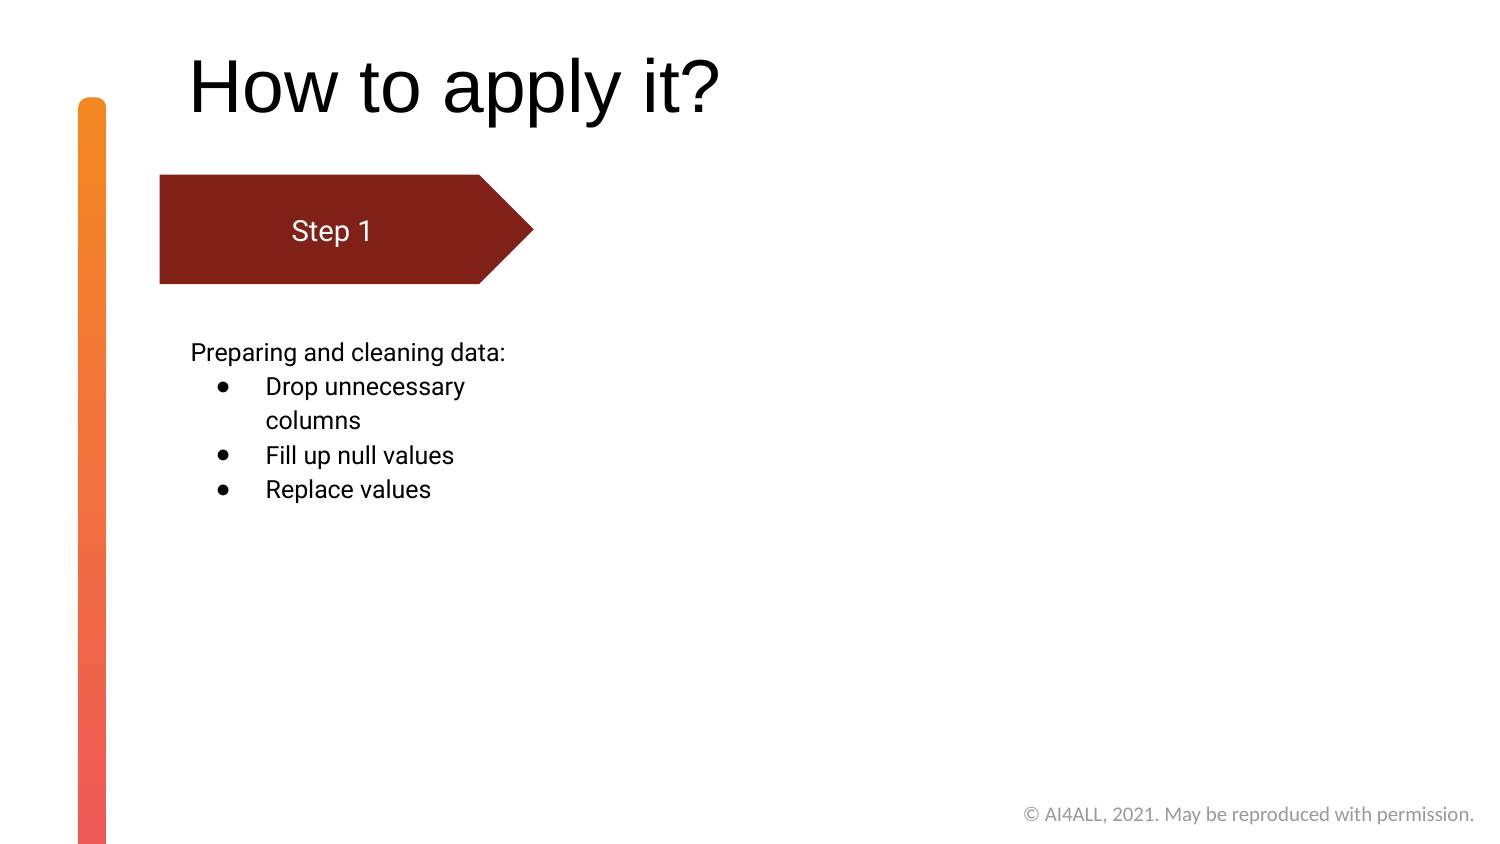

# How to apply it?
Step 1
Preparing and cleaning data:
Drop unnecessary columns
Fill up null values
Replace values